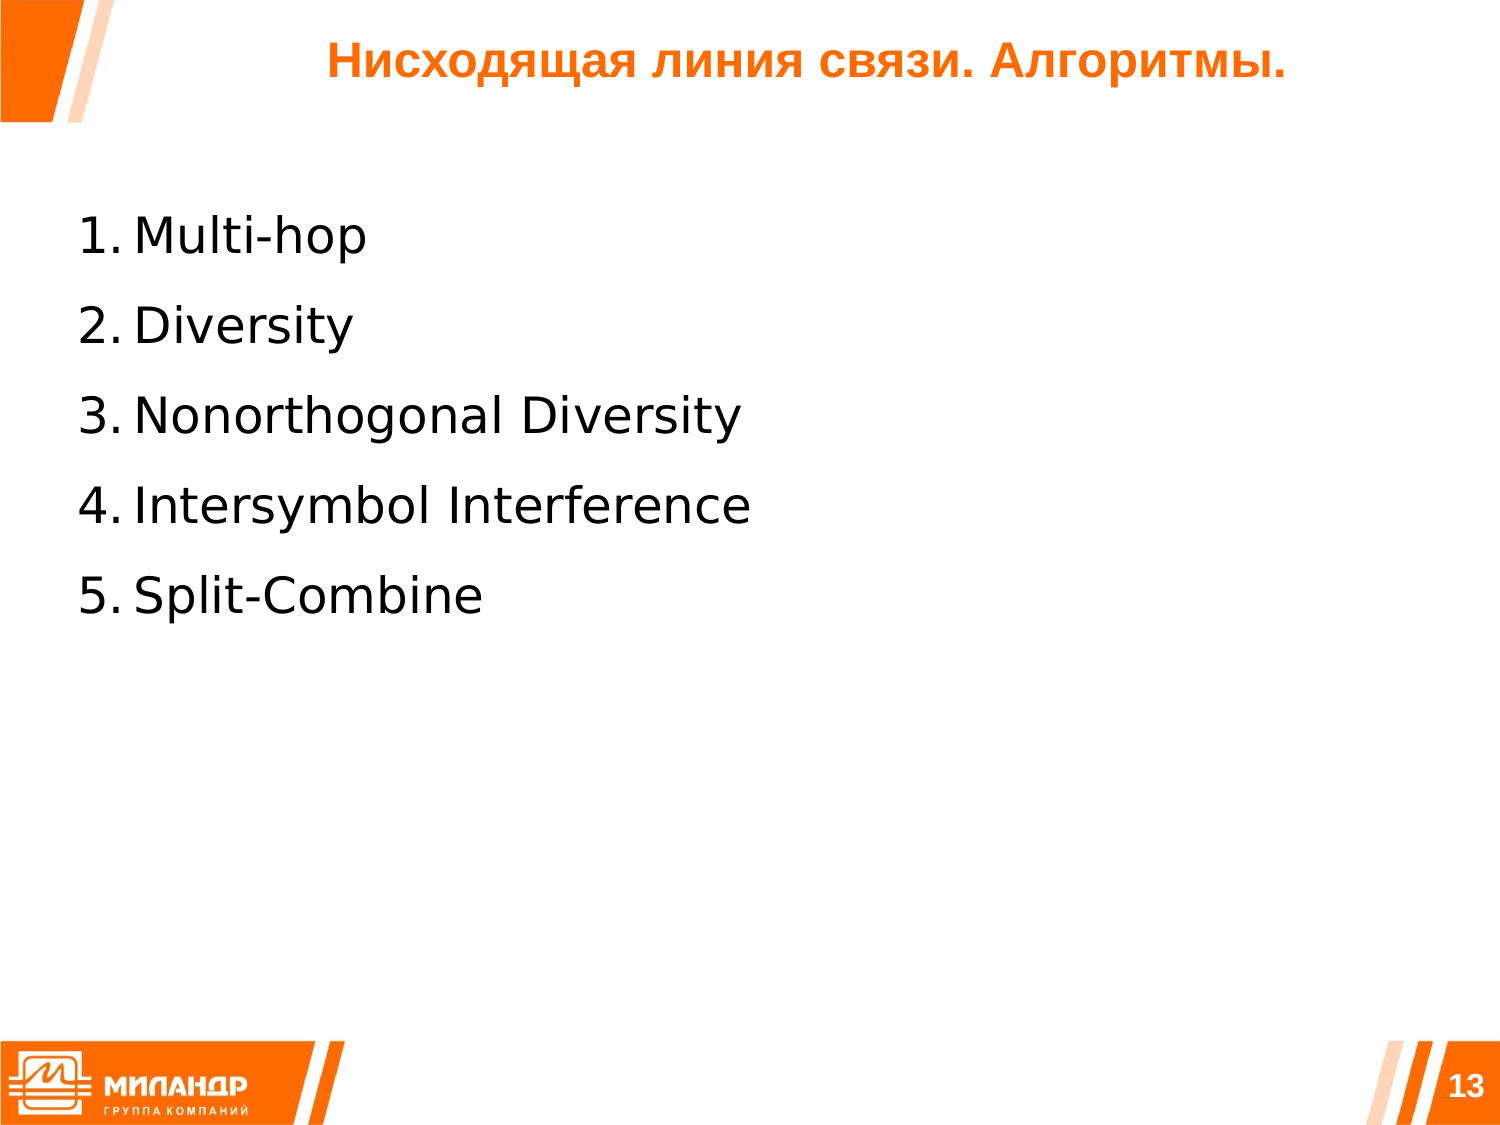

Нисходящая линия связи. Алгоритмы.
Multi-hop
Diversity
Nonorthogonal Diversity
Intersymbol Interference
Split-Combine
13